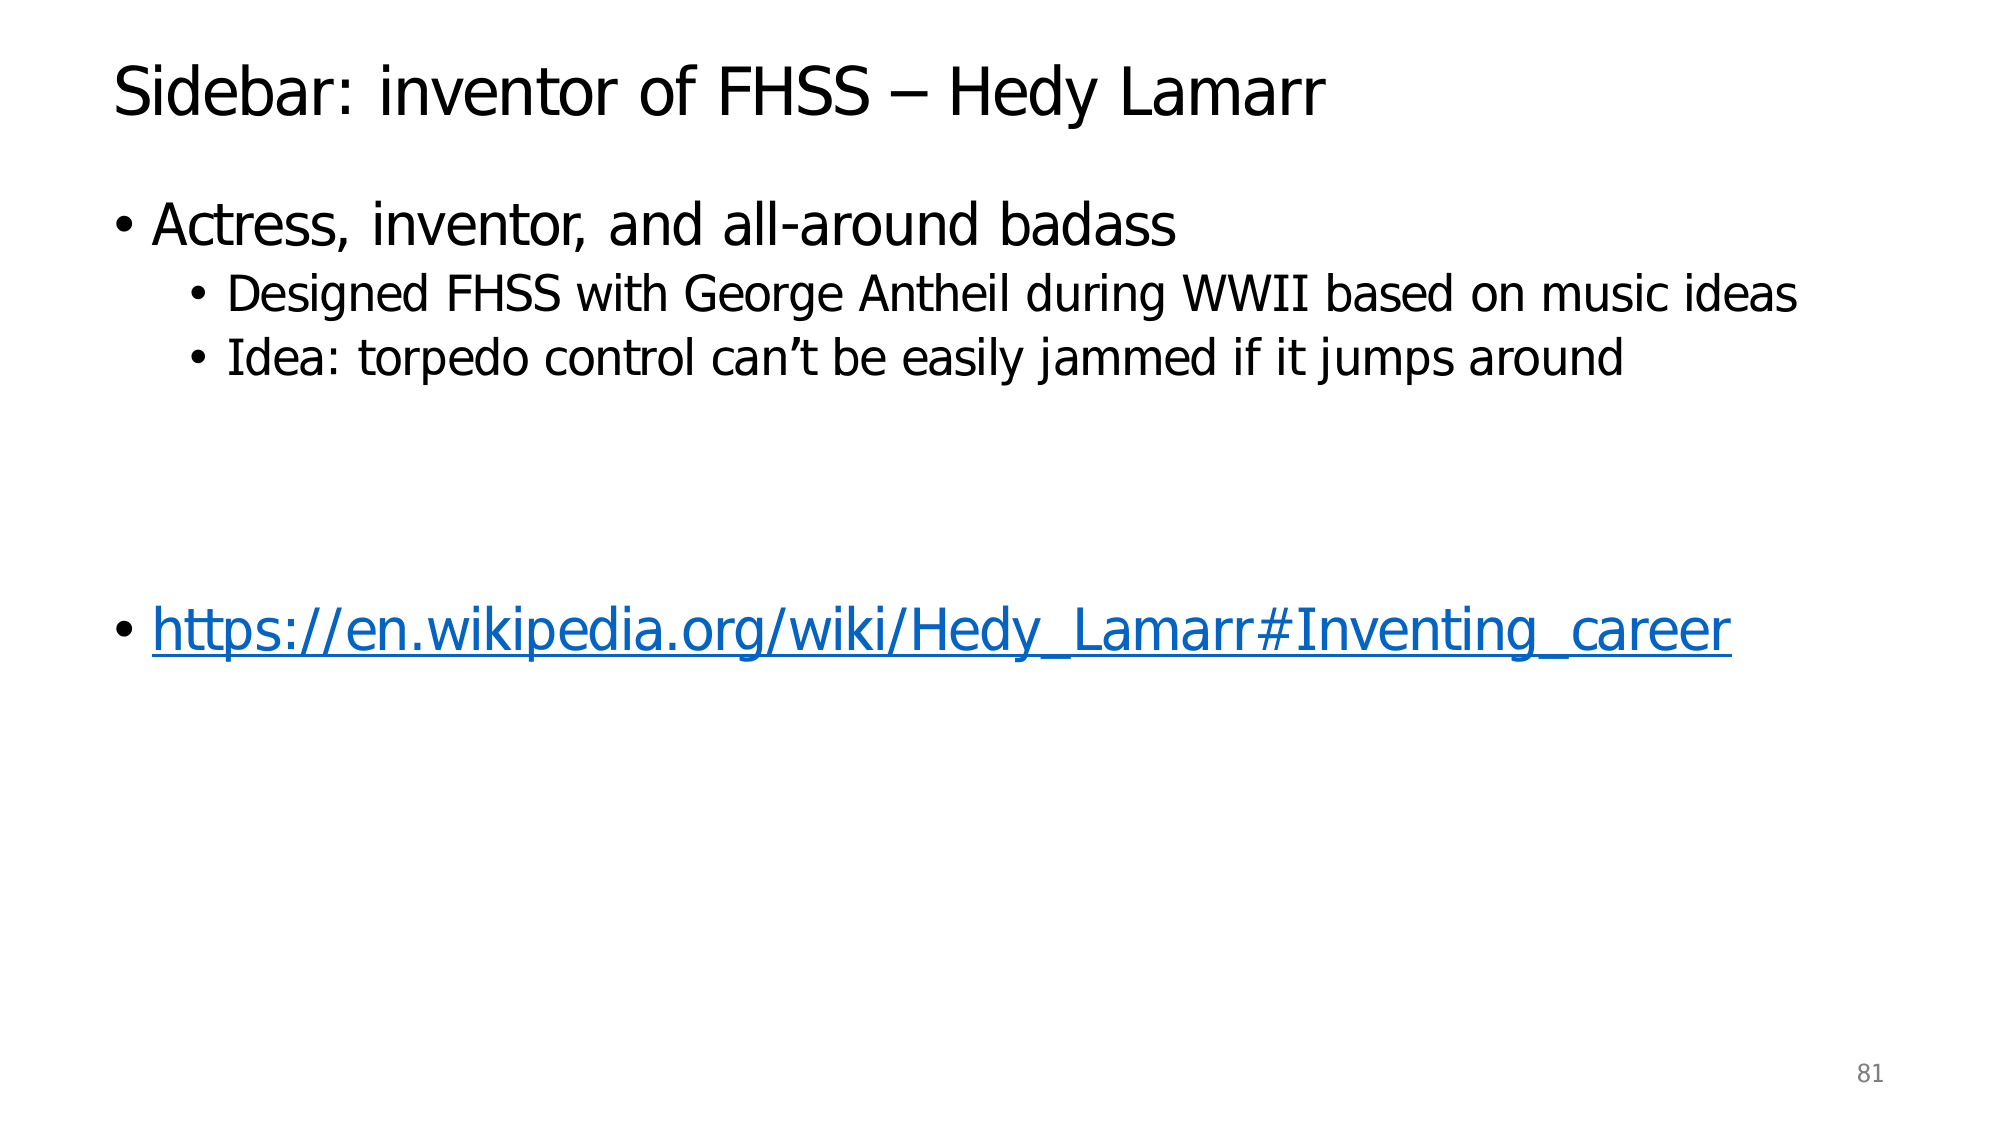

# Sidebar: inventor of FHSS – Hedy Lamarr
Actress, inventor, and all-around badass
Designed FHSS with George Antheil during WWII based on music ideas
Idea: torpedo control can’t be easily jammed if it jumps around

https://en.wikipedia.org/wiki/Hedy_Lamarr#Inventing_career
81